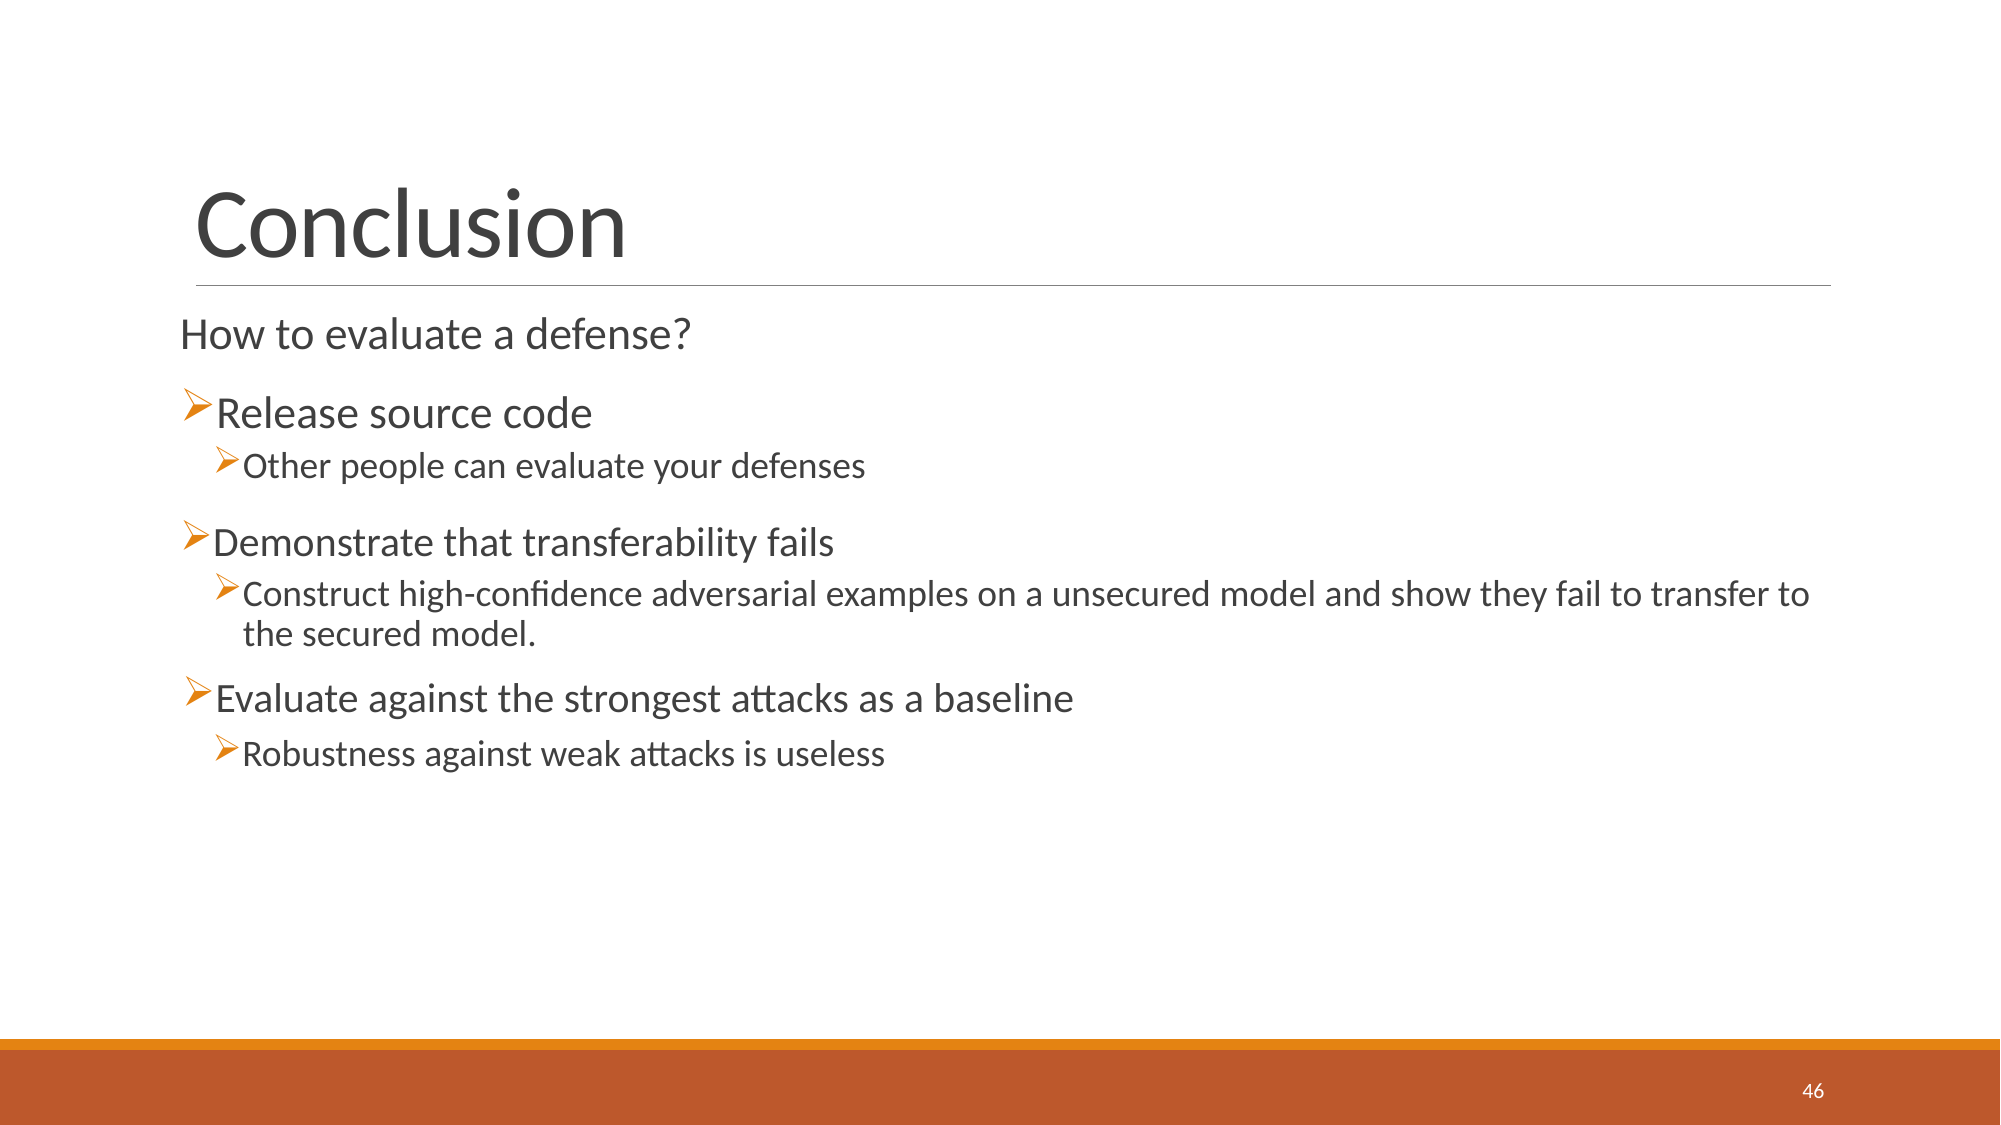

# Conclusion
How to evaluate a defense?
Release source code
Other people can evaluate your defenses
Demonstrate that transferability fails
Construct high-confidence adversarial examples on a unsecured model and show they fail to transfer to the secured model.
Evaluate against the strongest attacks as a baseline
Robustness against weak attacks is useless
46